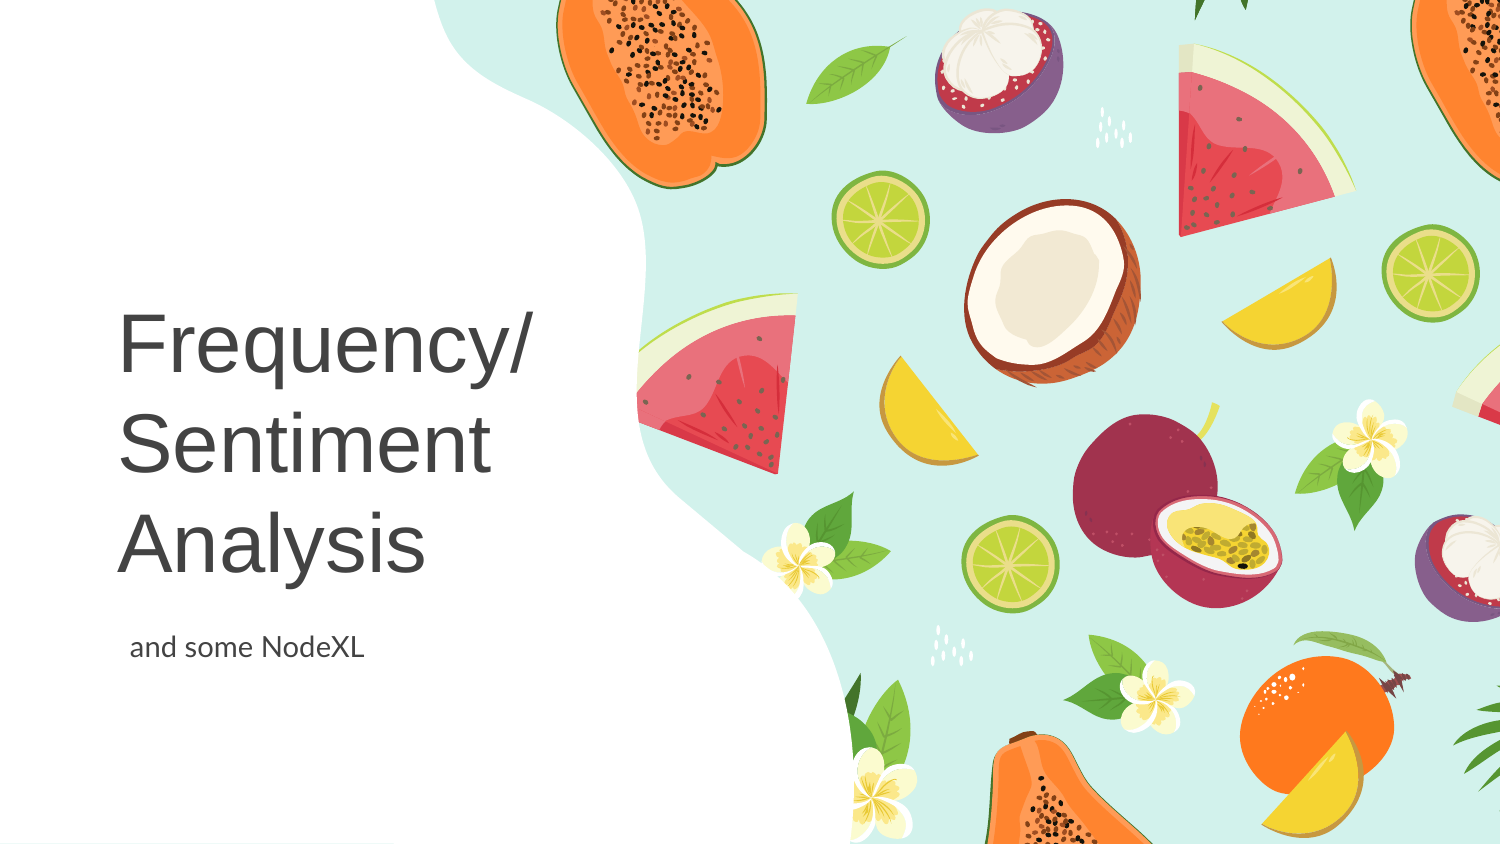

# Frequency/ Sentiment Analysis
and some NodeXL